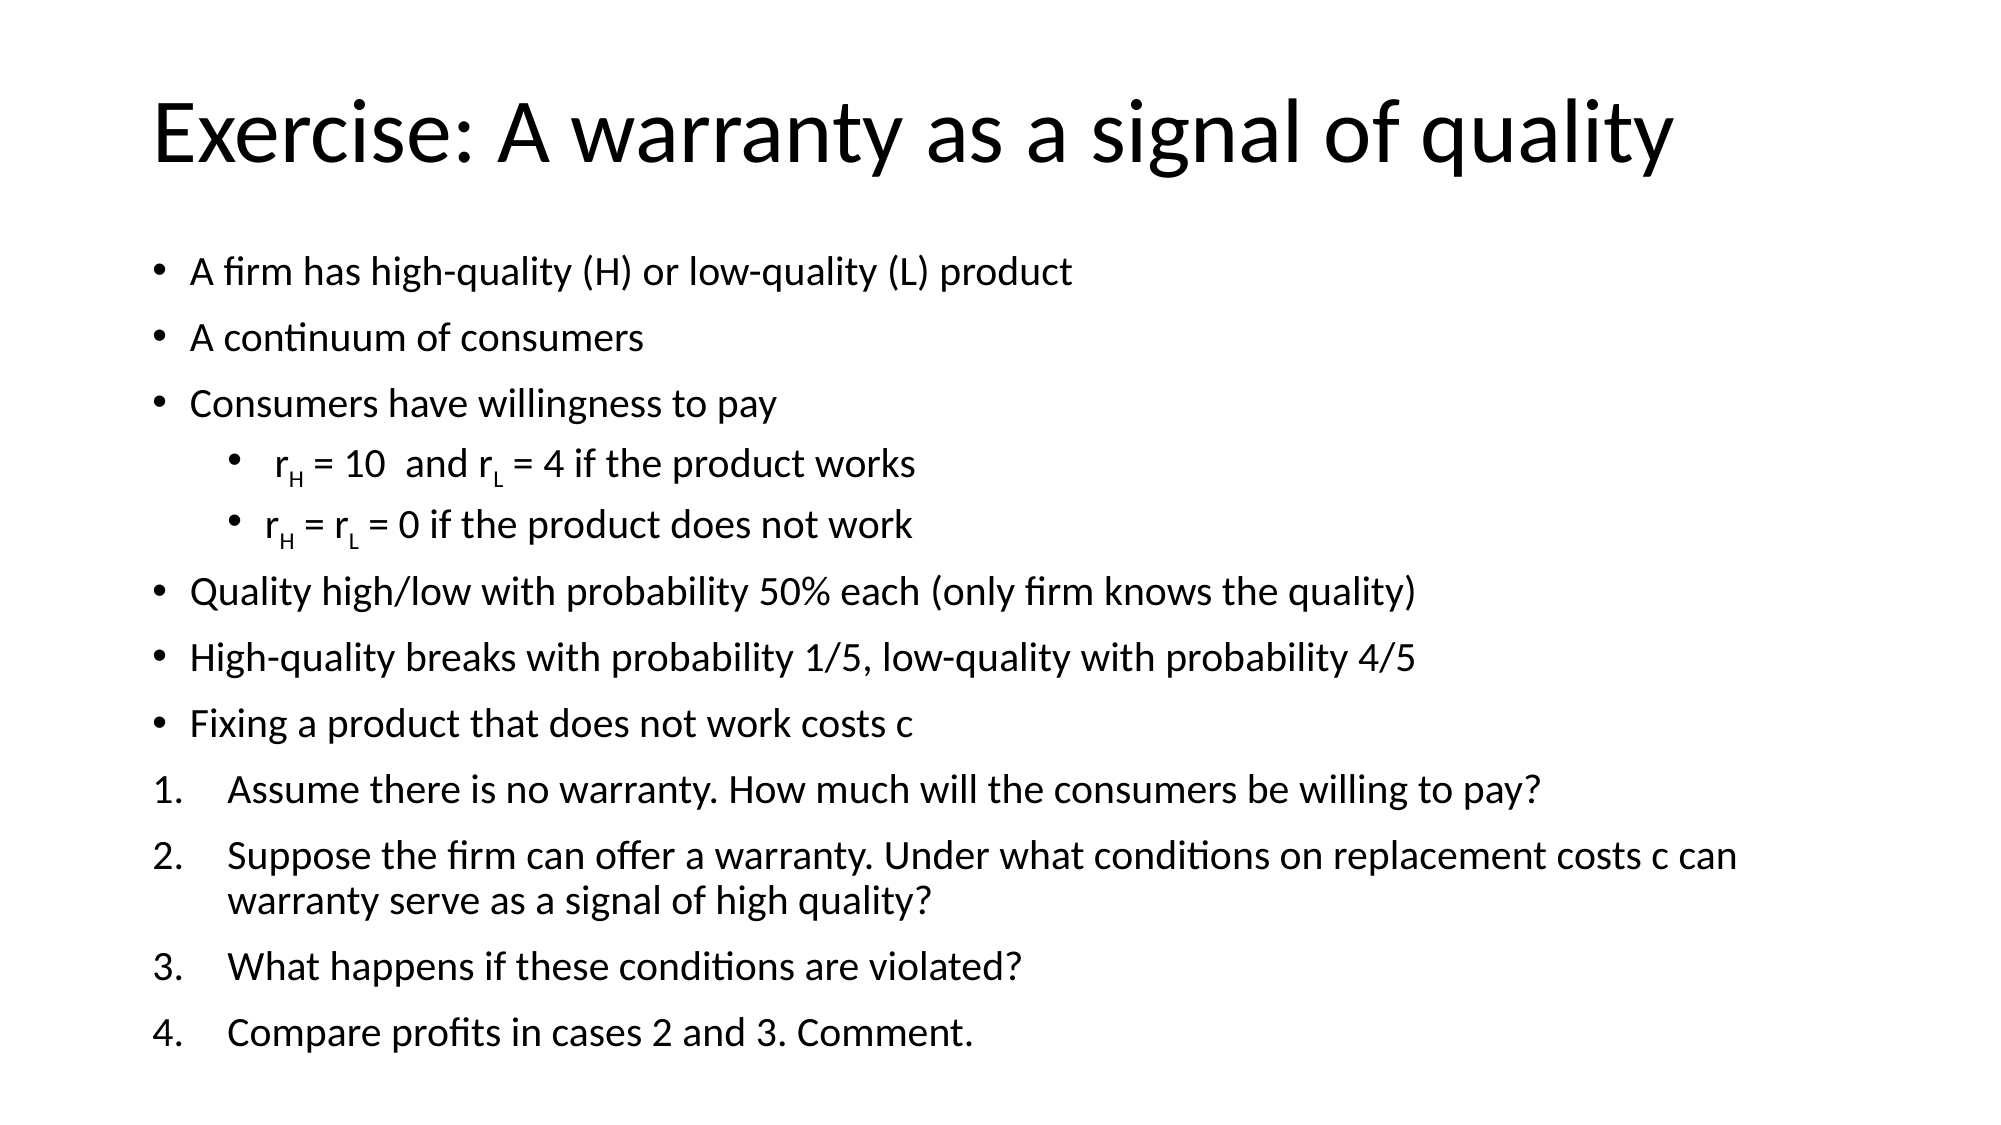

# Exercise: A warranty as a signal of quality
A firm has high-quality (H) or low-quality (L) product
A continuum of consumers
Consumers have willingness to pay
 rH = 10  and rL = 4 if the product works
rH = rL = 0 if the product does not work
Quality high/low with probability 50% each (only firm knows the quality)
High-quality breaks with probability 1/5, low-quality with probability 4/5
Fixing a product that does not work costs c
Assume there is no warranty. How much will the consumers be willing to pay?
Suppose the firm can offer a warranty. Under what conditions on replacement costs c can warranty serve as a signal of high quality?
What happens if these conditions are violated?
Compare profits in cases 2 and 3. Comment.